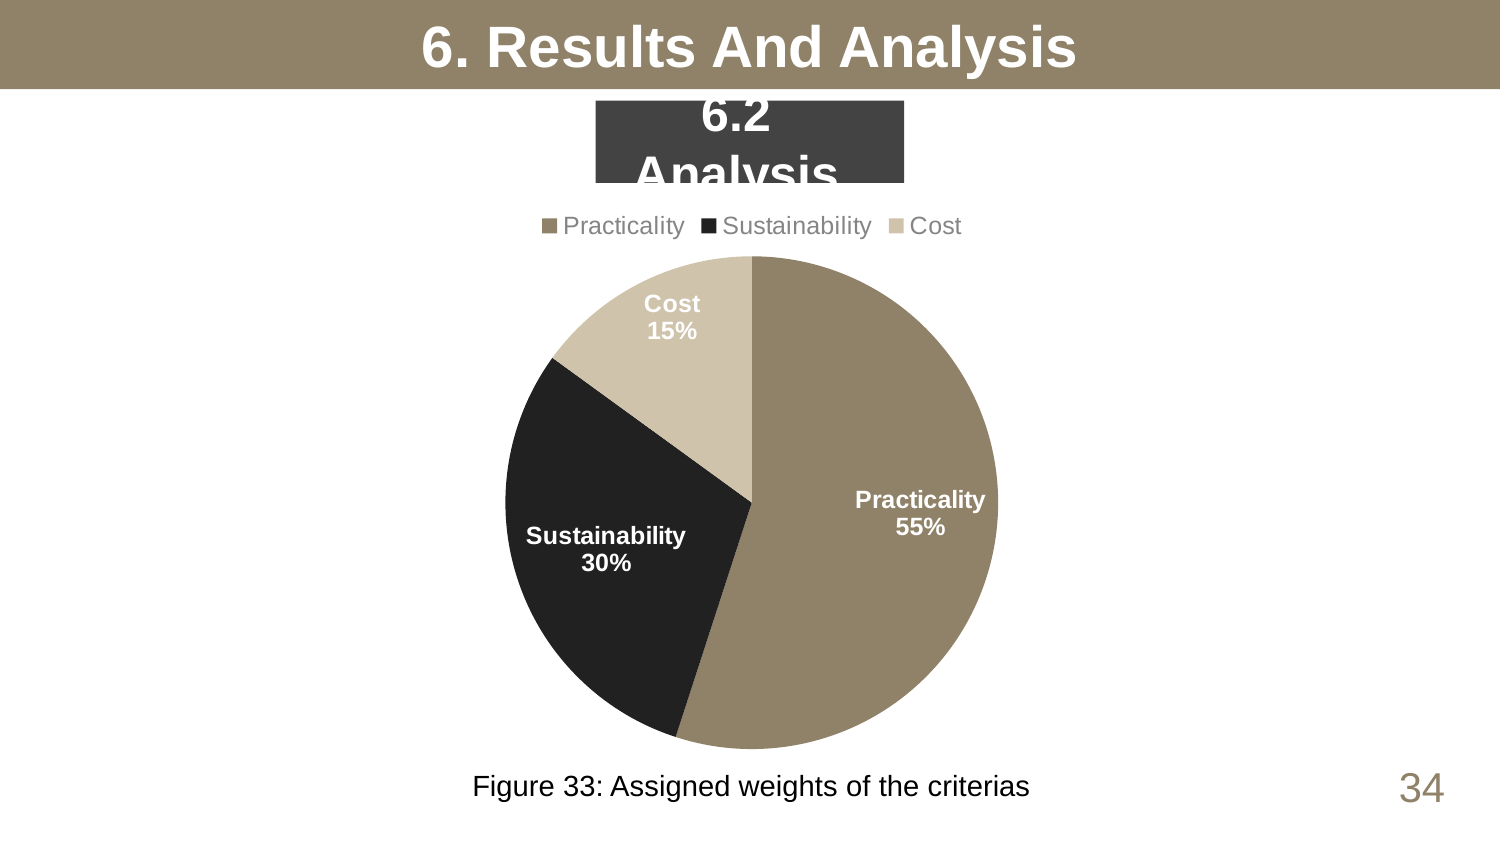

# 6. Results And Analysis
6.2 Analysis

### Chart

| Category |   |
|---|---|
| Practicality | 55.0 |
| Sustainability | 30.0 |
| Cost | 15.0 |
34
Figure 33: Assigned weights of the criterias